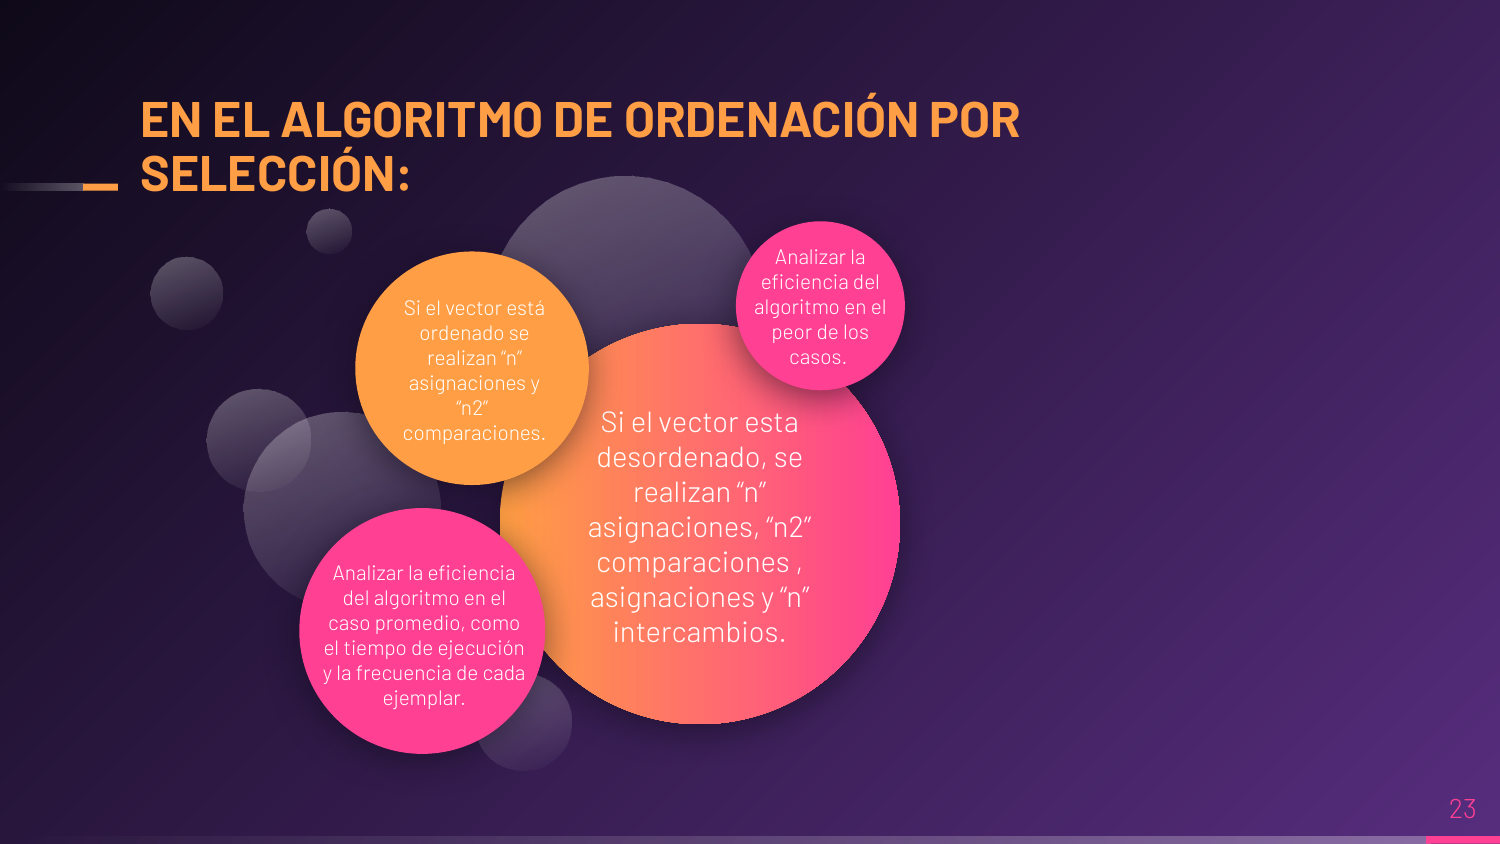

# EN EL ALGORITMO DE ORDENACIÓN POR SELECCIÓN:

Analizar la eficiencia del algoritmo en el peor de los casos.

Si el vector está ordenado se realizan “n” asignaciones y “n2”  comparaciones.

Si el vector esta desordenado, se realizan “n” asignaciones, “n2” comparaciones , asignaciones y “n” intercambios.

Analizar la eficiencia del algoritmo en el caso promedio, como el tiempo de ejecución y la frecuencia de cada ejemplar.
23